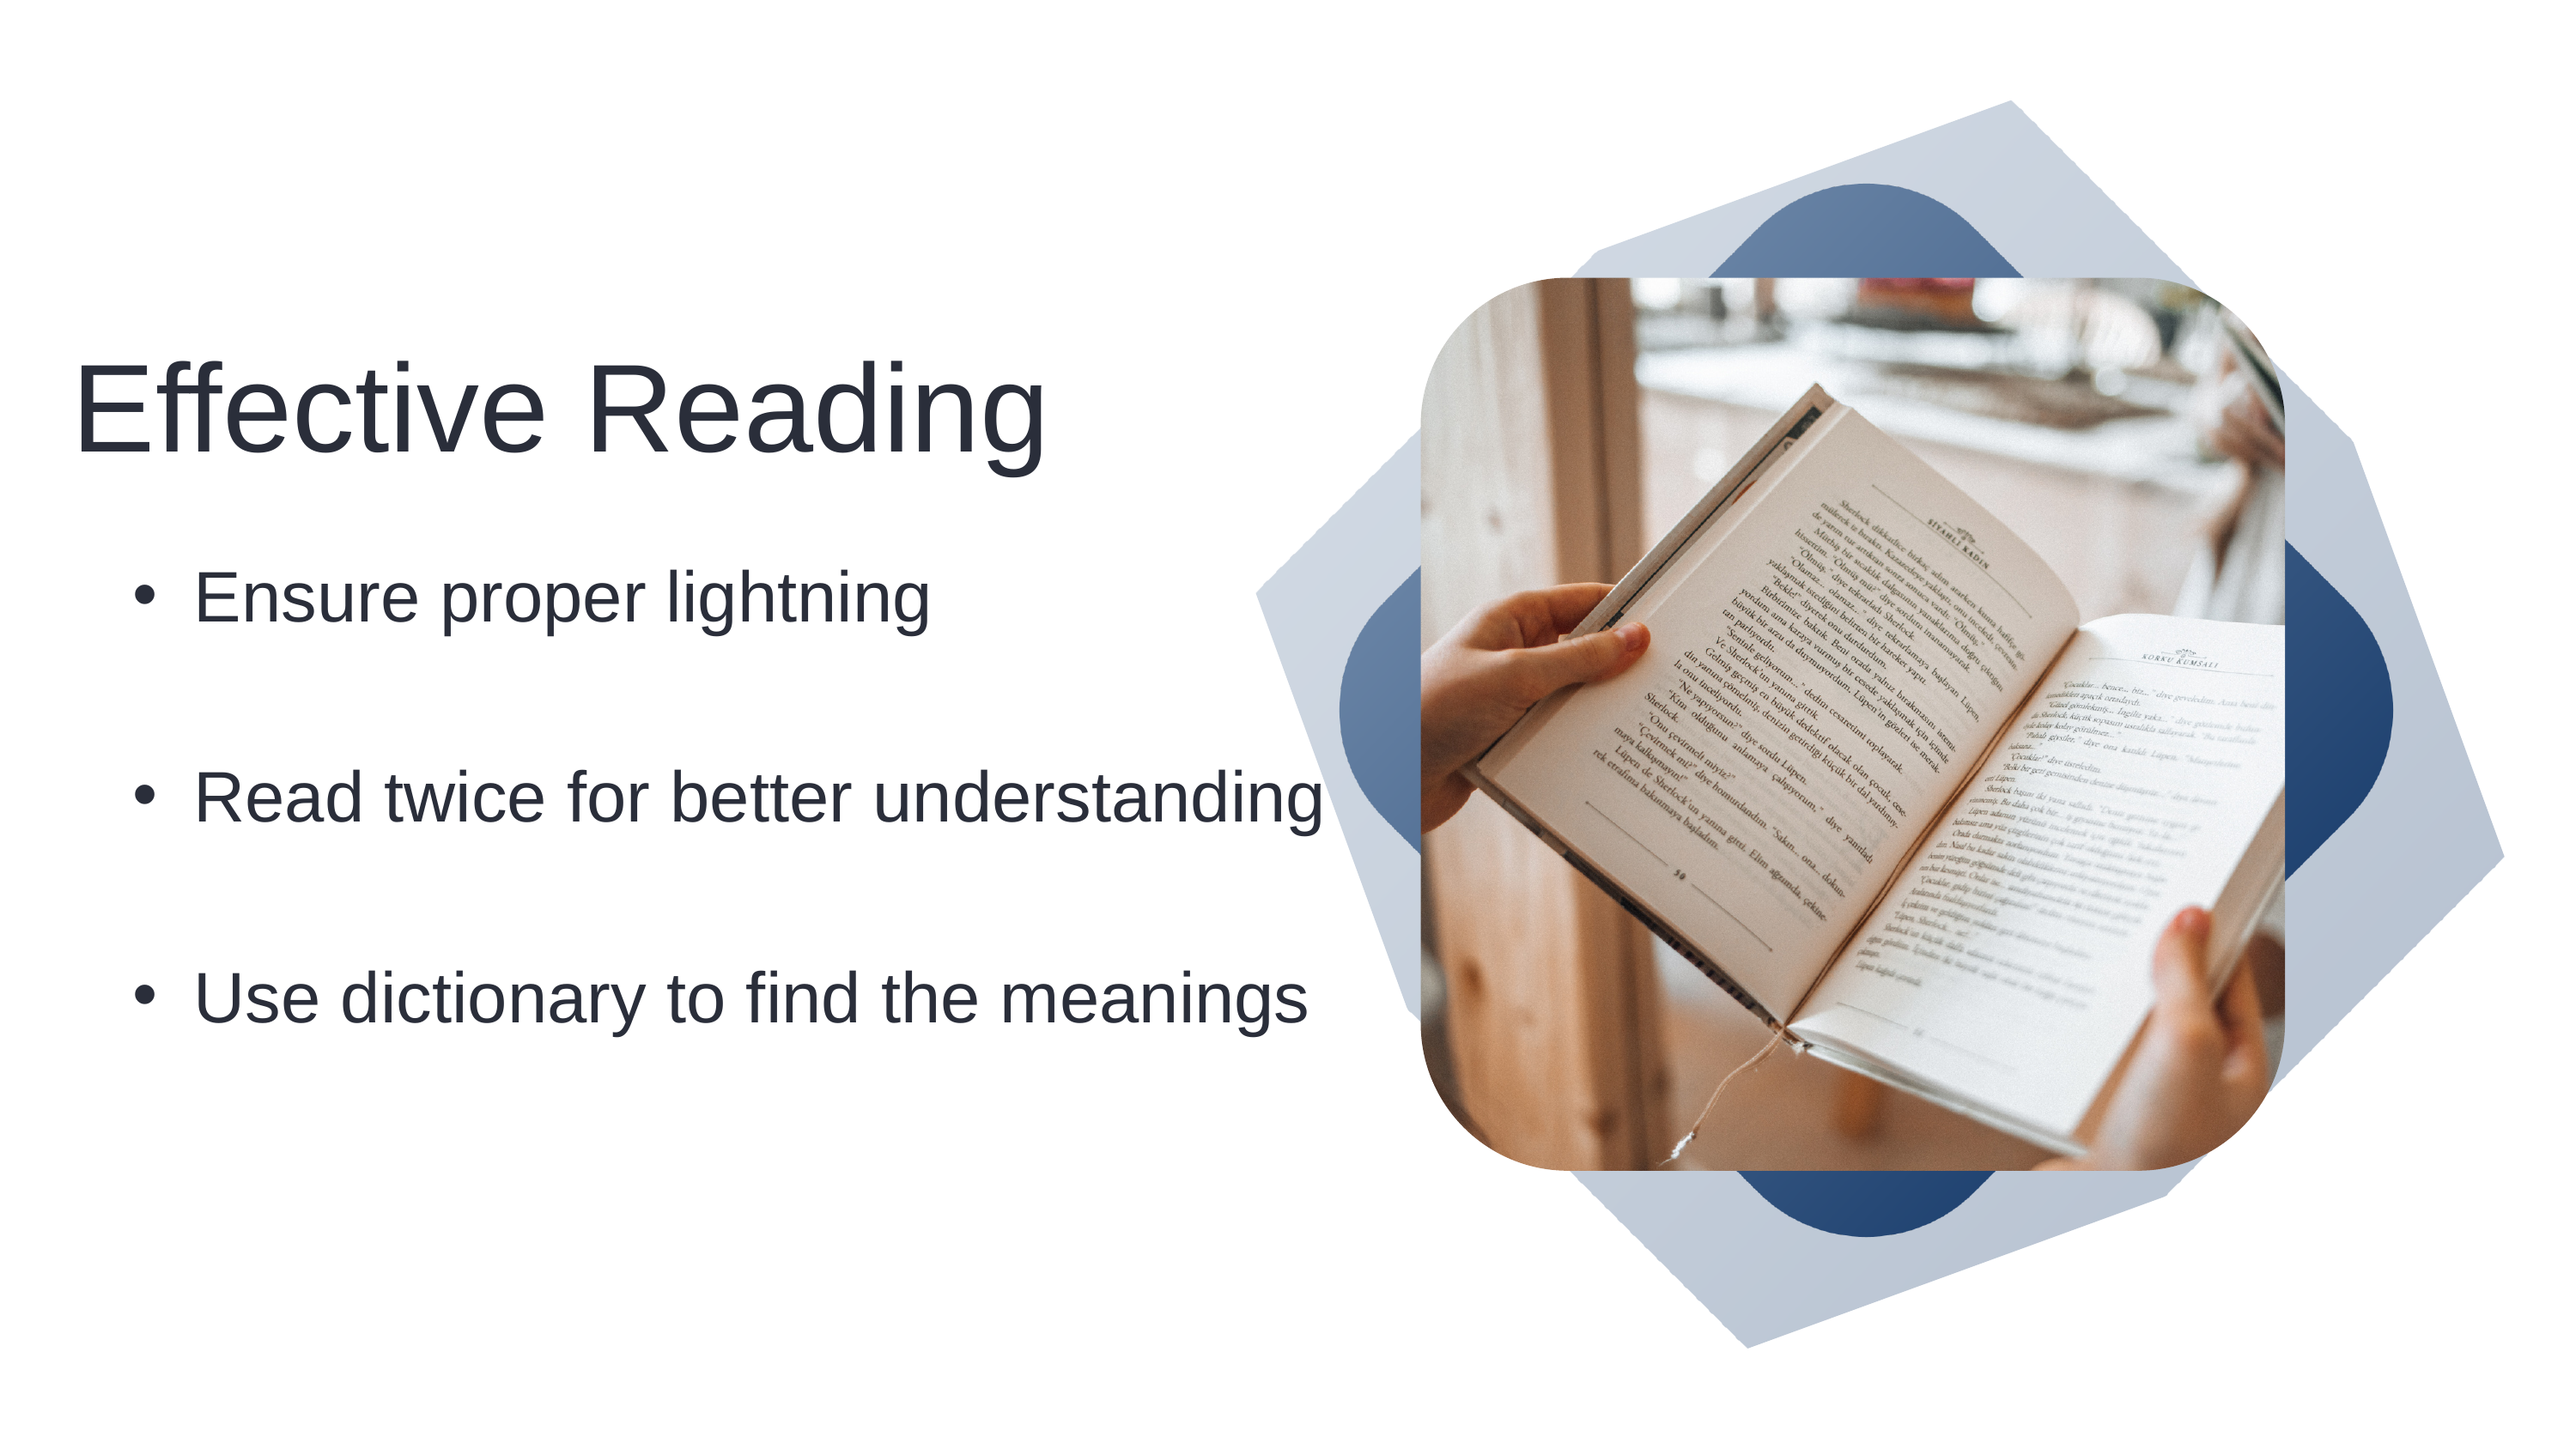

Effective Reading
Ensure proper lightning

Read twice for better understanding

Use dictionary to find the meanings